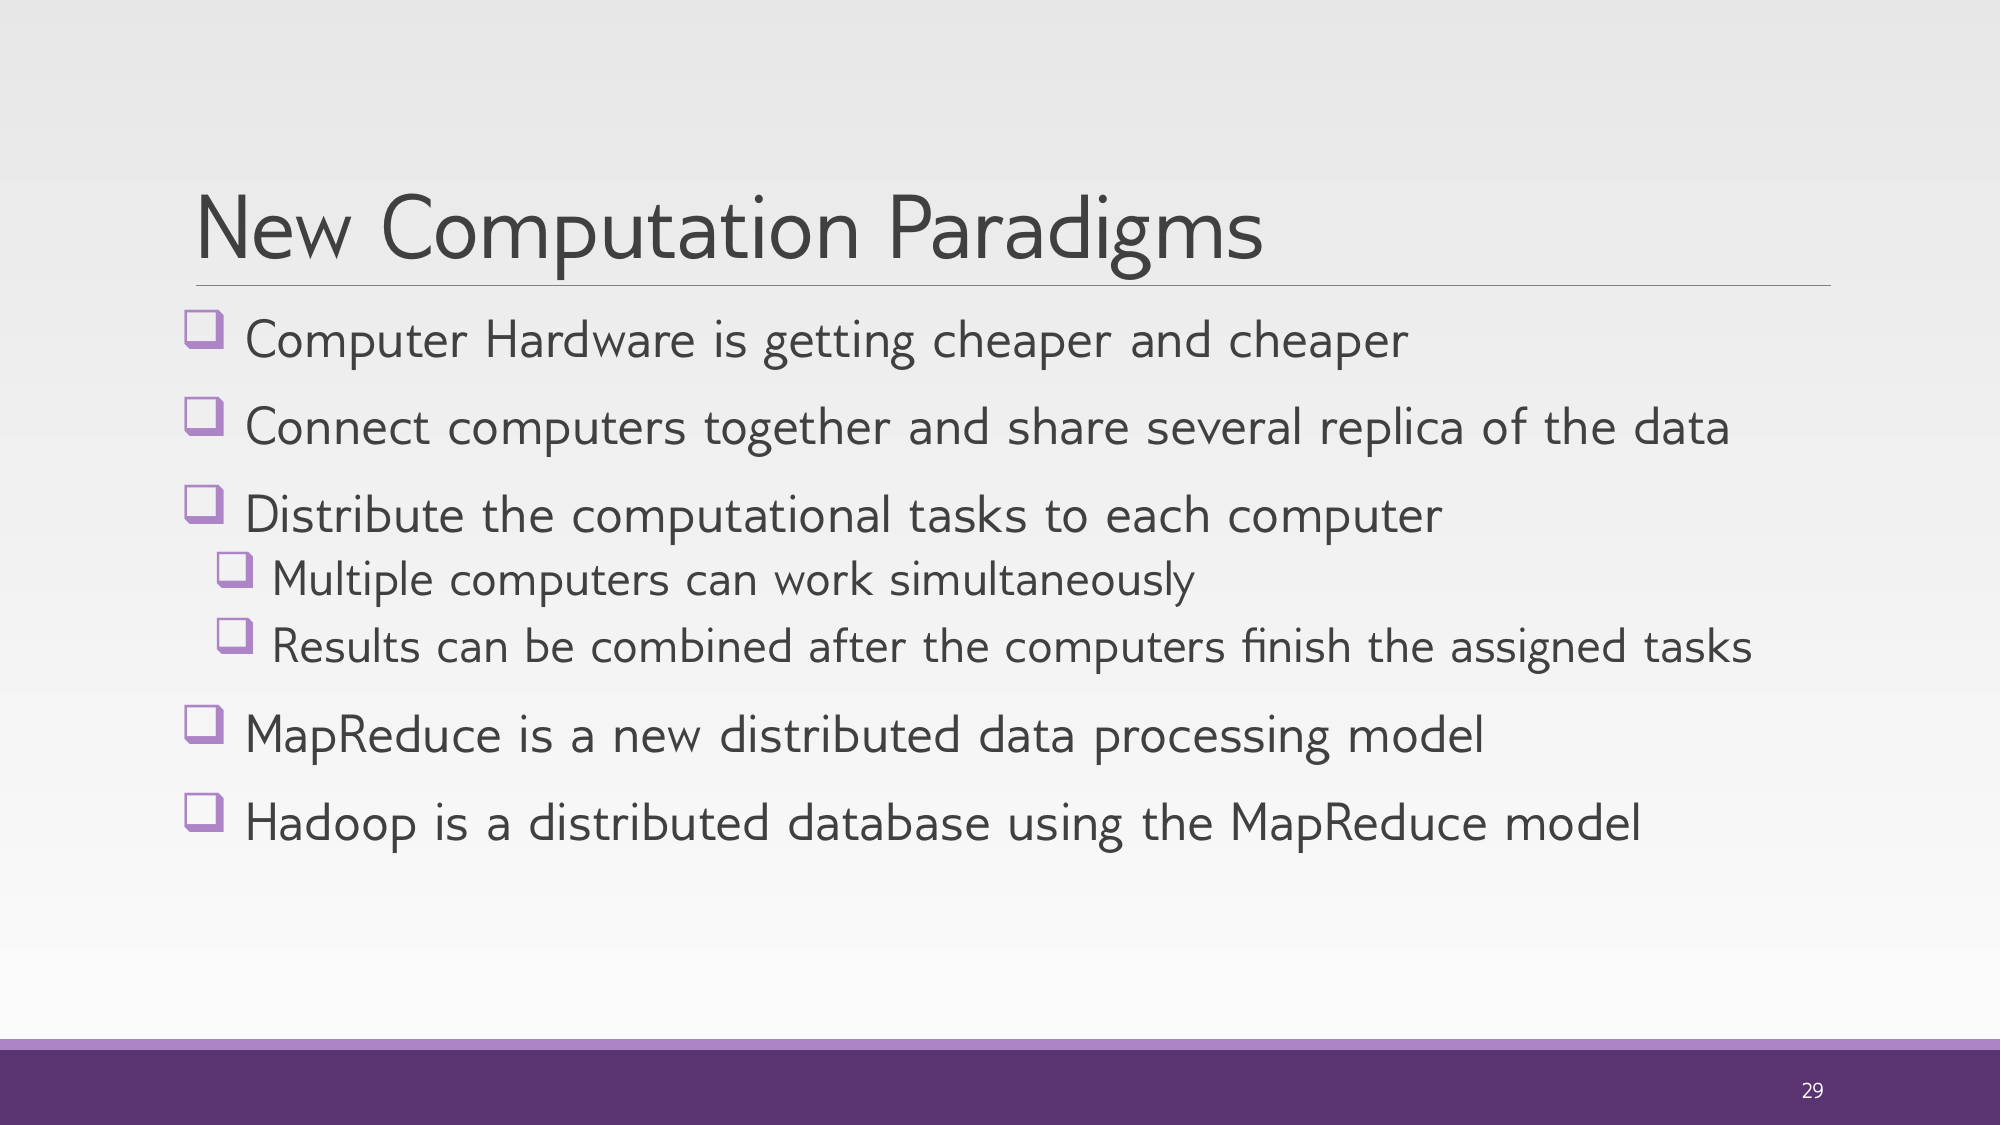

# New Computation Paradigms
 Computer Hardware is getting cheaper and cheaper
 Connect computers together and share several replica of the data
 Distribute the computational tasks to each computer
 Multiple computers can work simultaneously
 Results can be combined after the computers finish the assigned tasks
 MapReduce is a new distributed data processing model
 Hadoop is a distributed database using the MapReduce model

29